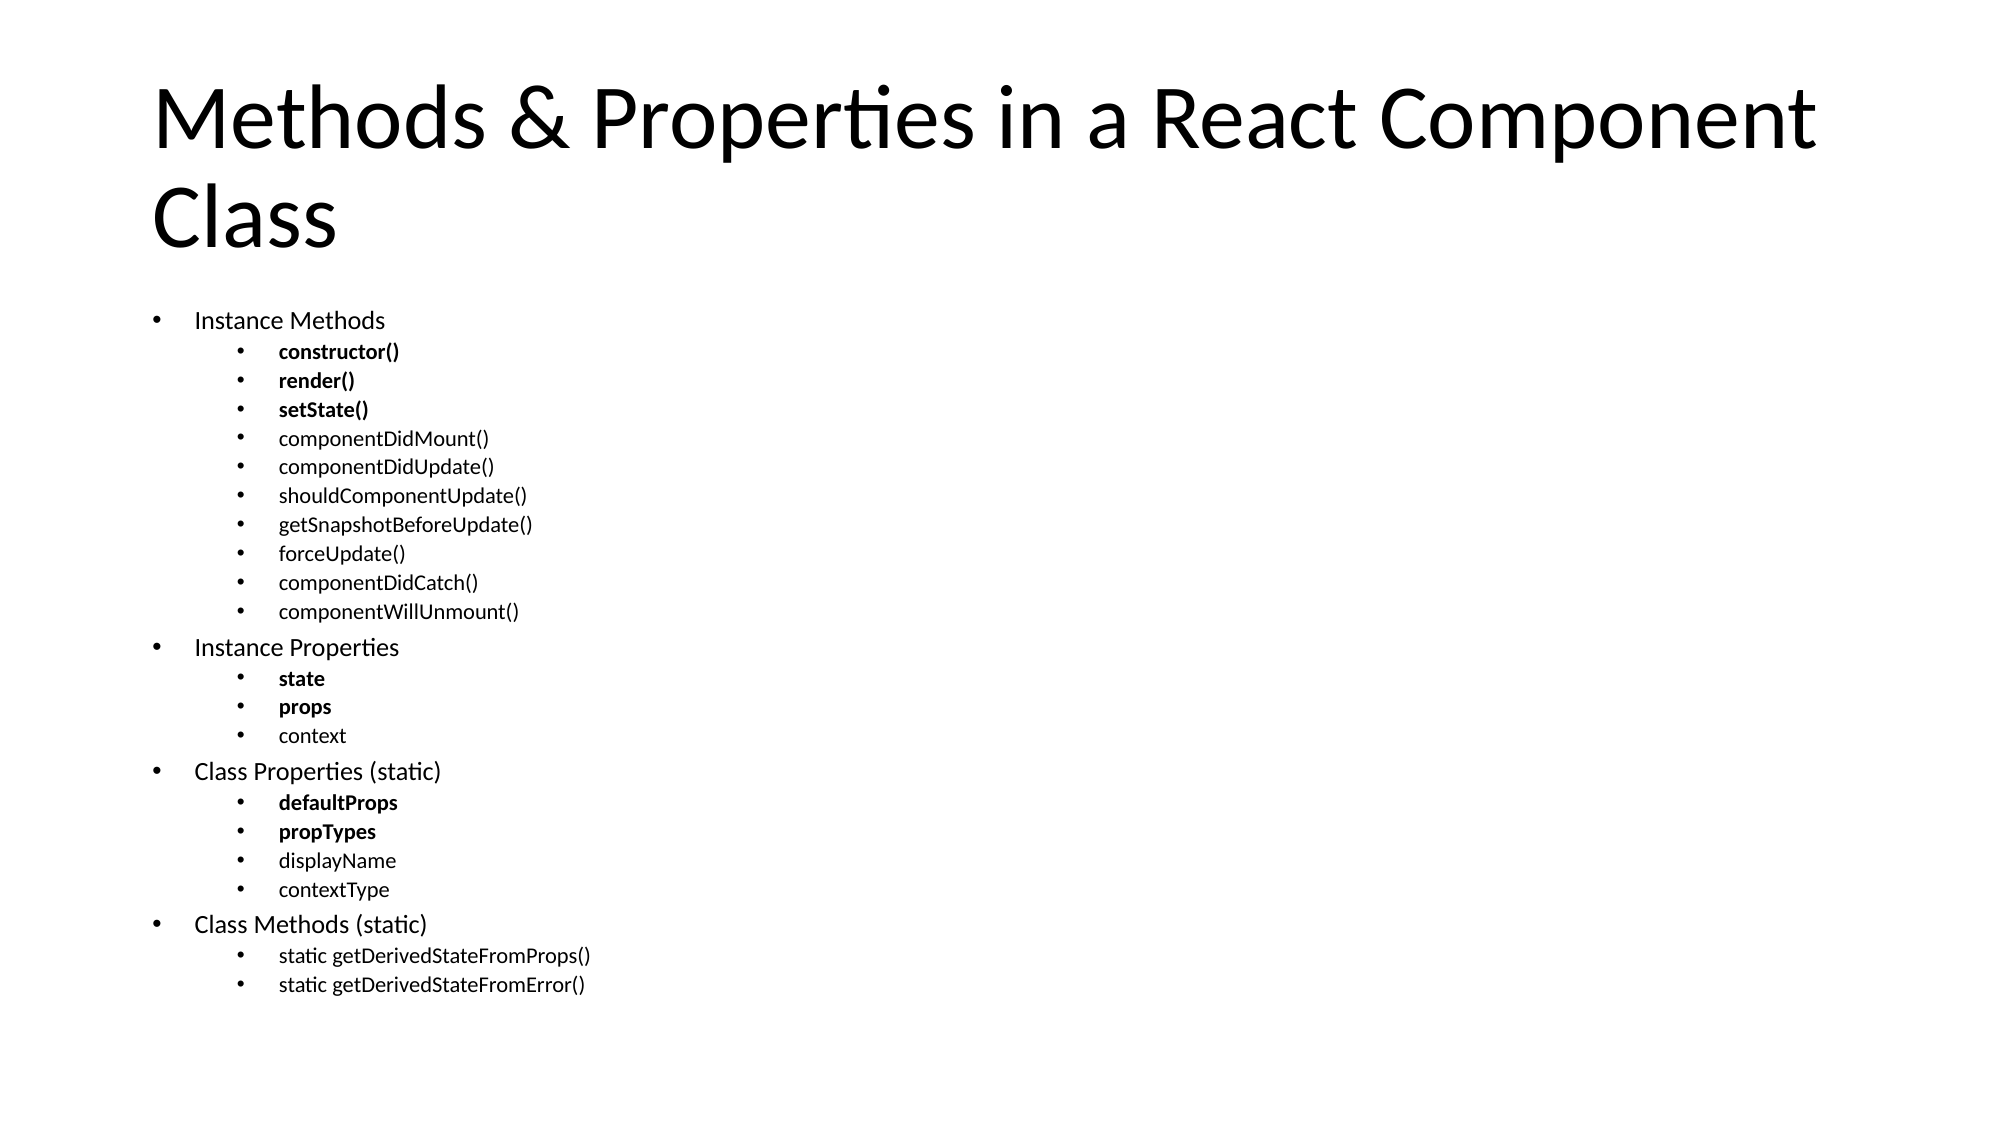

# Methods & Properties in a React Component Class
Instance Methods
constructor()
render()
setState()
componentDidMount()
componentDidUpdate()
shouldComponentUpdate()
getSnapshotBeforeUpdate()
forceUpdate()
componentDidCatch()
componentWillUnmount()
Instance Properties
state
props
context
Class Properties (static)
defaultProps
propTypes
displayName
contextType
Class Methods (static)
static getDerivedStateFromProps()
static getDerivedStateFromError()